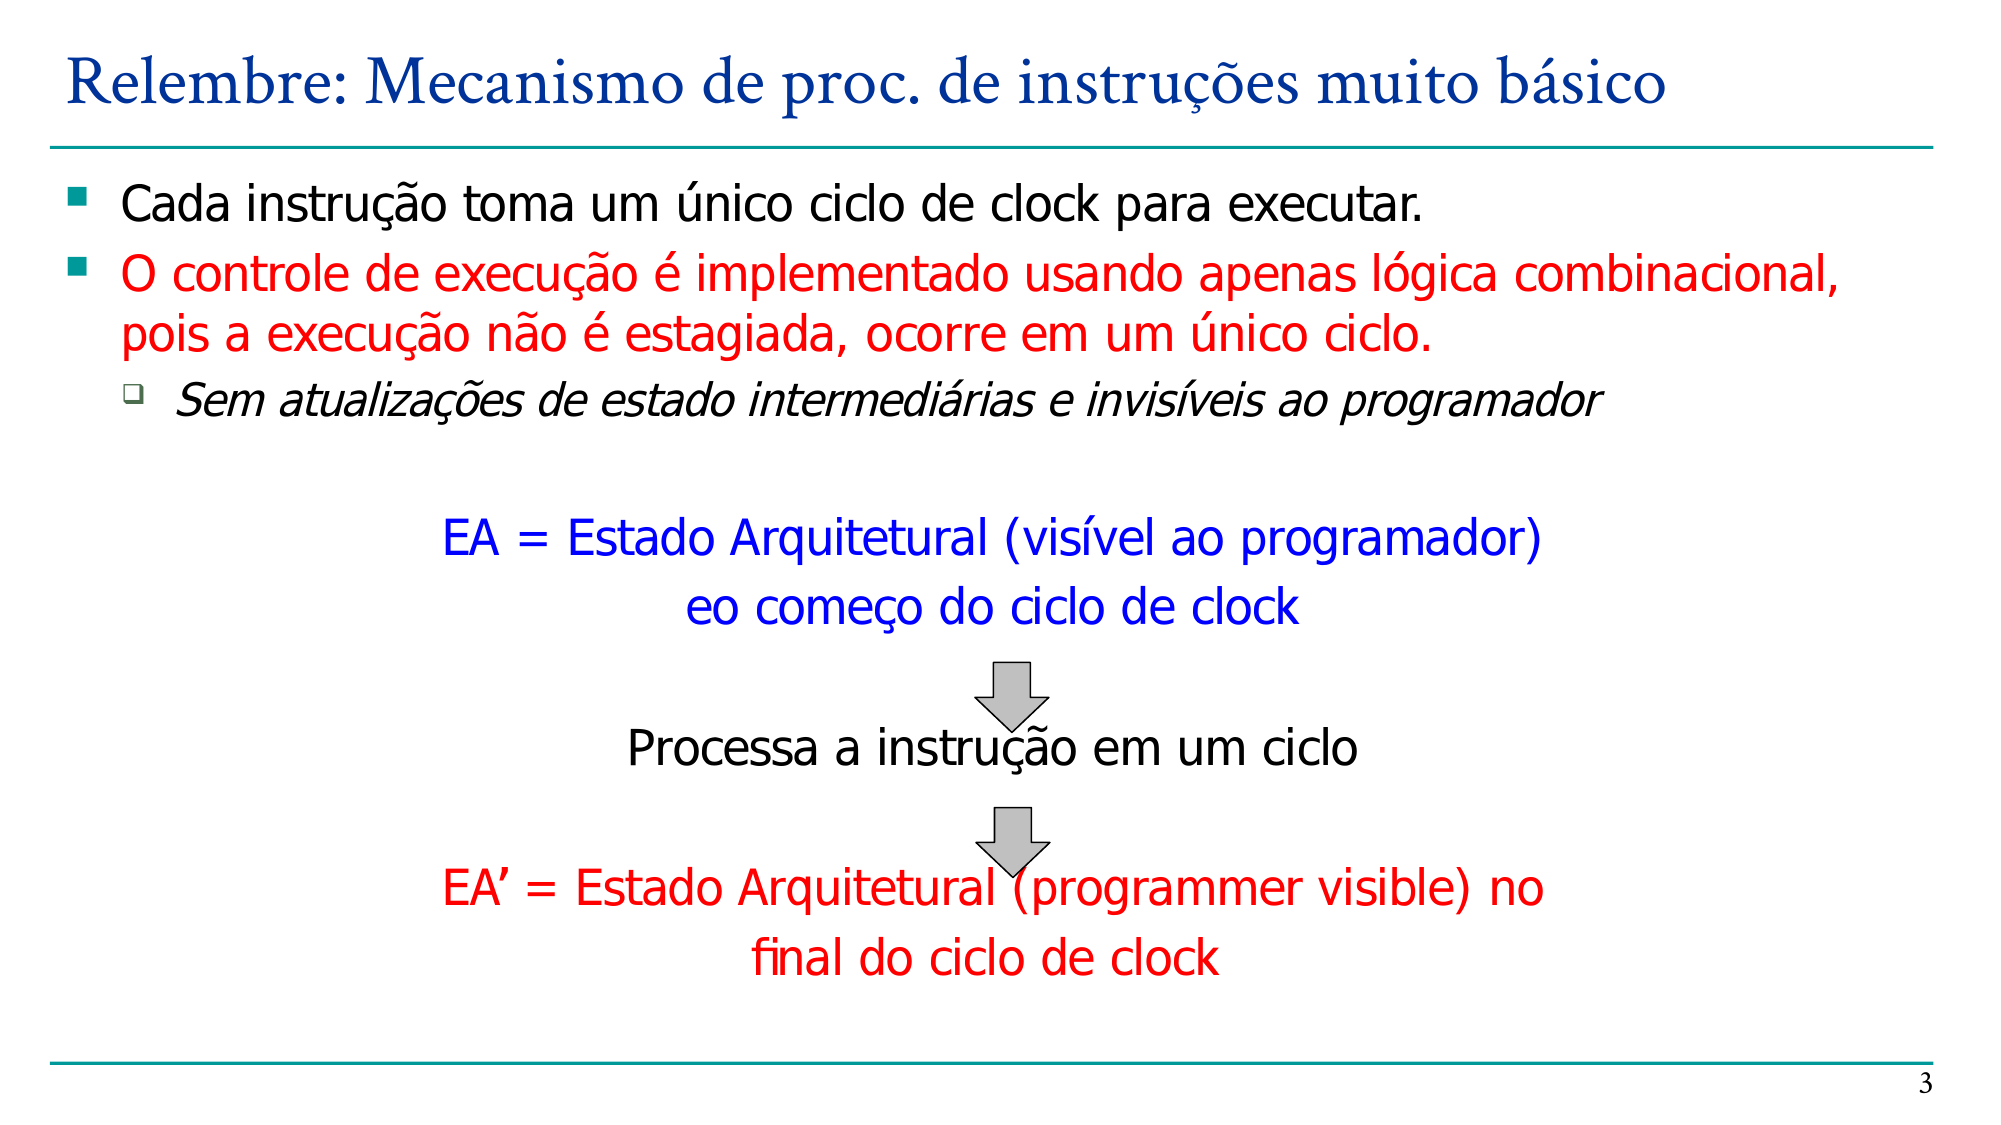

# Relembre: Mecanismo de proc. de instruções muito básico
Cada instrução toma um único ciclo de clock para executar.
O controle de execução é implementado usando apenas lógica combinacional, pois a execução não é estagiada, ocorre em um único ciclo.
Sem atualizações de estado intermediárias e invisíveis ao programador

EA = Estado Arquitetural (visível ao programador)
eo começo do ciclo de clock

Processa a instrução em um ciclo

EA’ = Estado Arquitetural (programmer visible) no
final do ciclo de clock

3